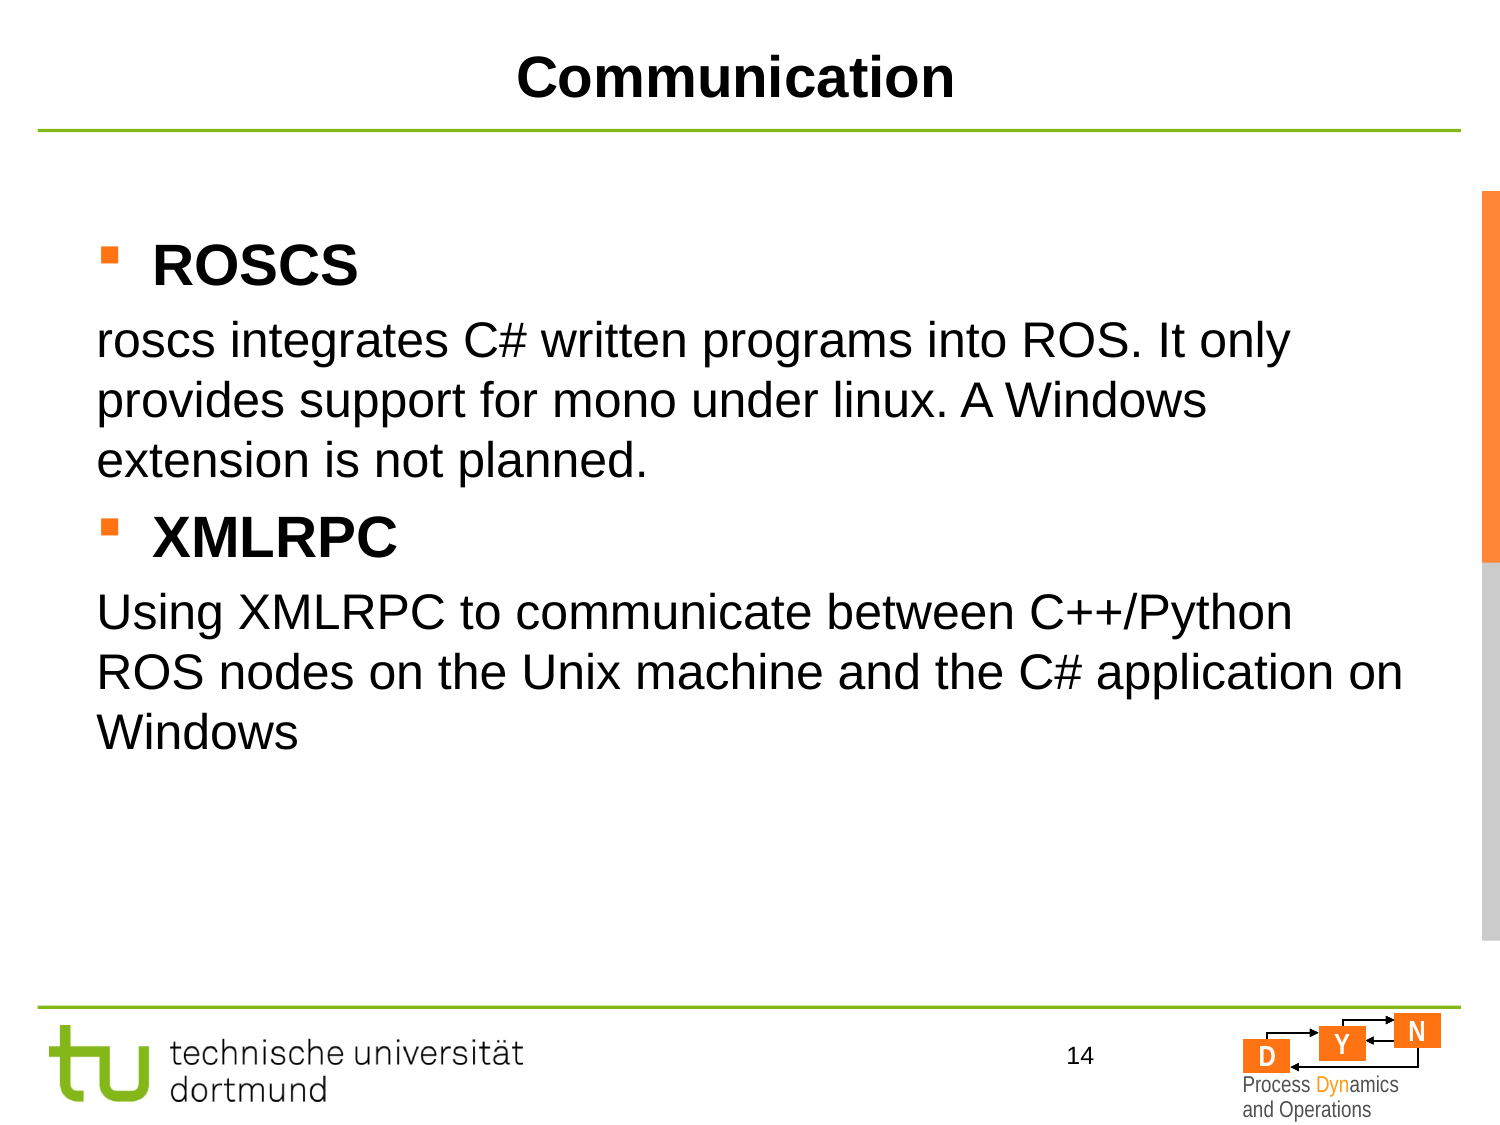

# Communication
ROSCS
roscs integrates C# written programs into ROS. It only provides support for mono under linux. A Windows extension is not planned.
XMLRPC
Using XMLRPC to communicate between C++/Python ROS nodes on the Unix machine and the C# application on Windows

14